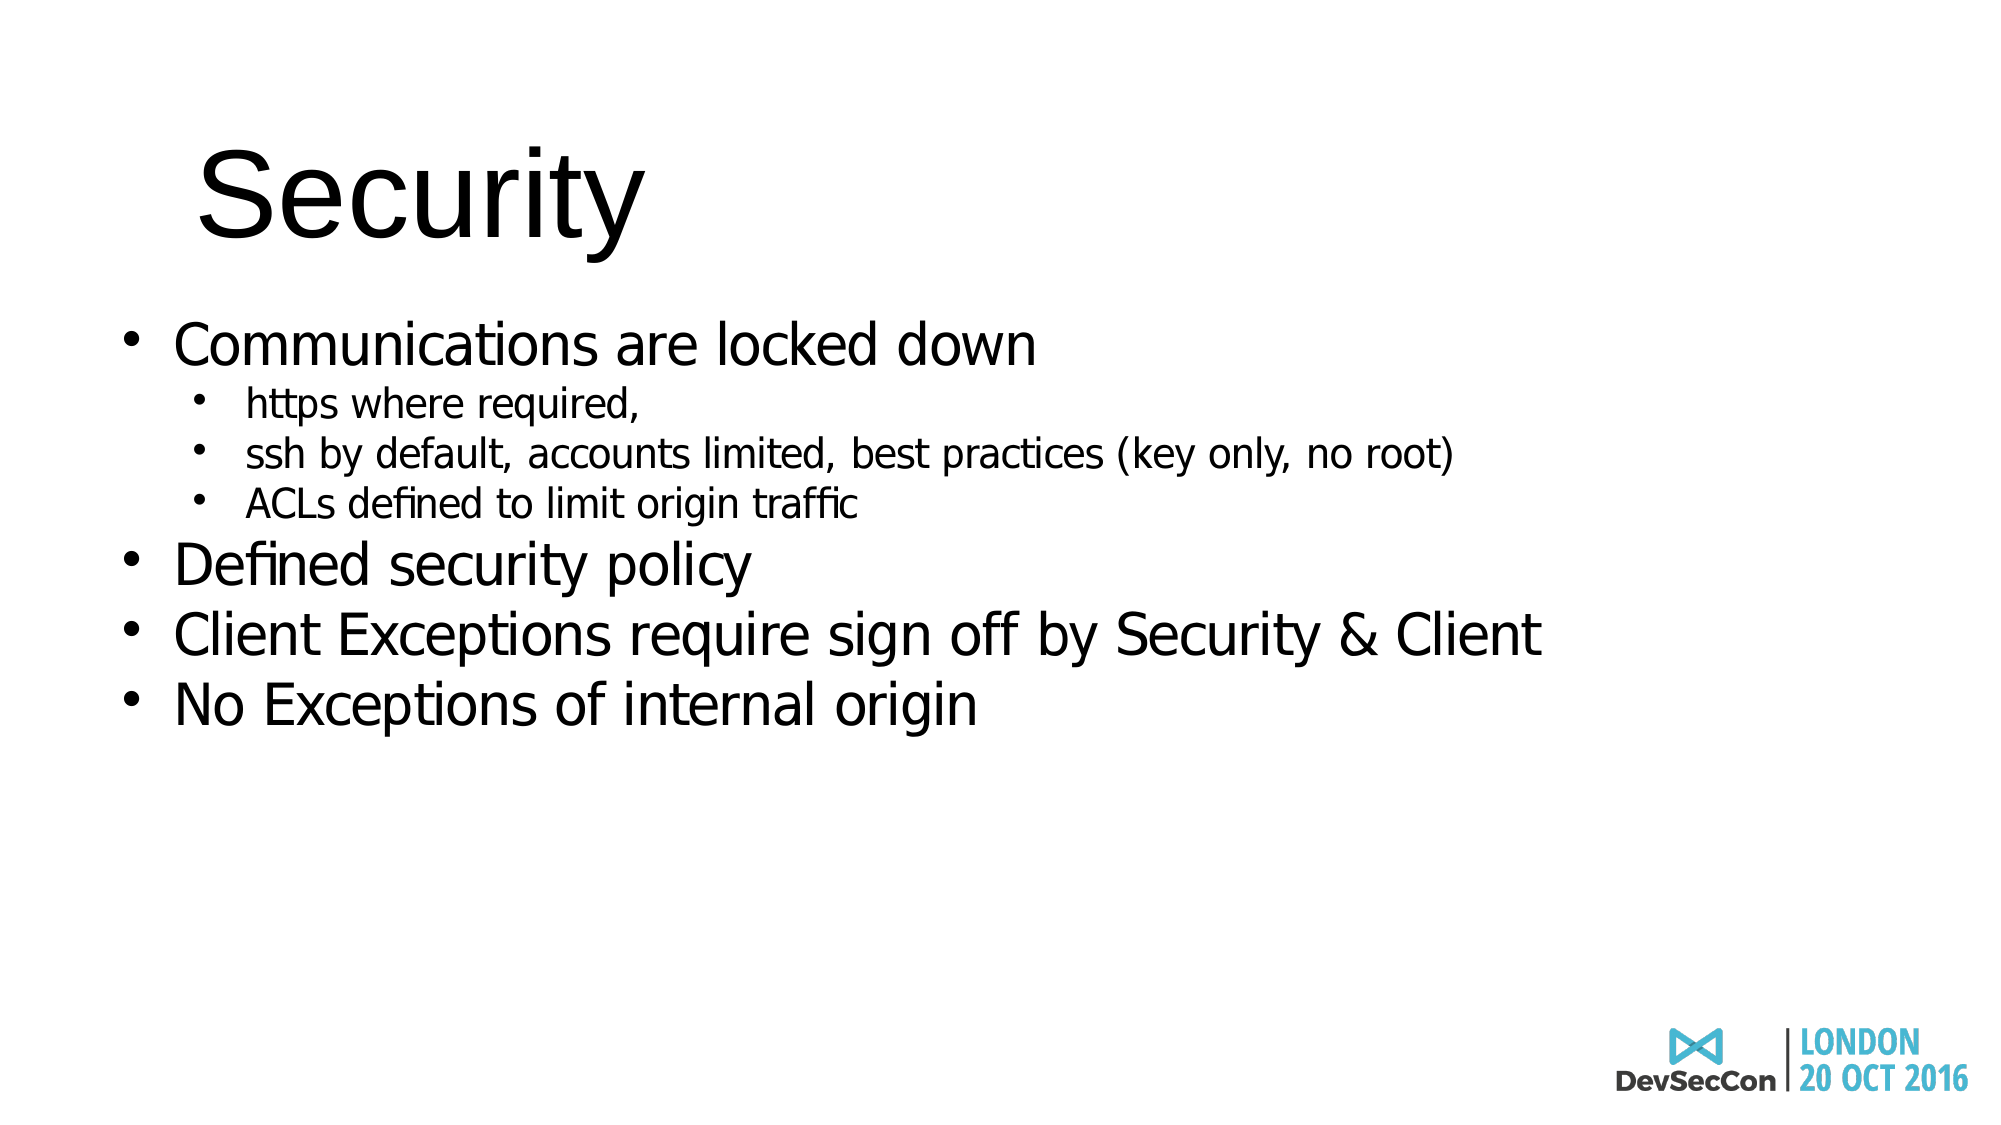

Security
Communications are locked down
https where required,
ssh by default, accounts limited, best practices (key only, no root)
ACLs defined to limit origin traffic
Defined security policy
Client Exceptions require sign off by Security & Client
No Exceptions of internal origin